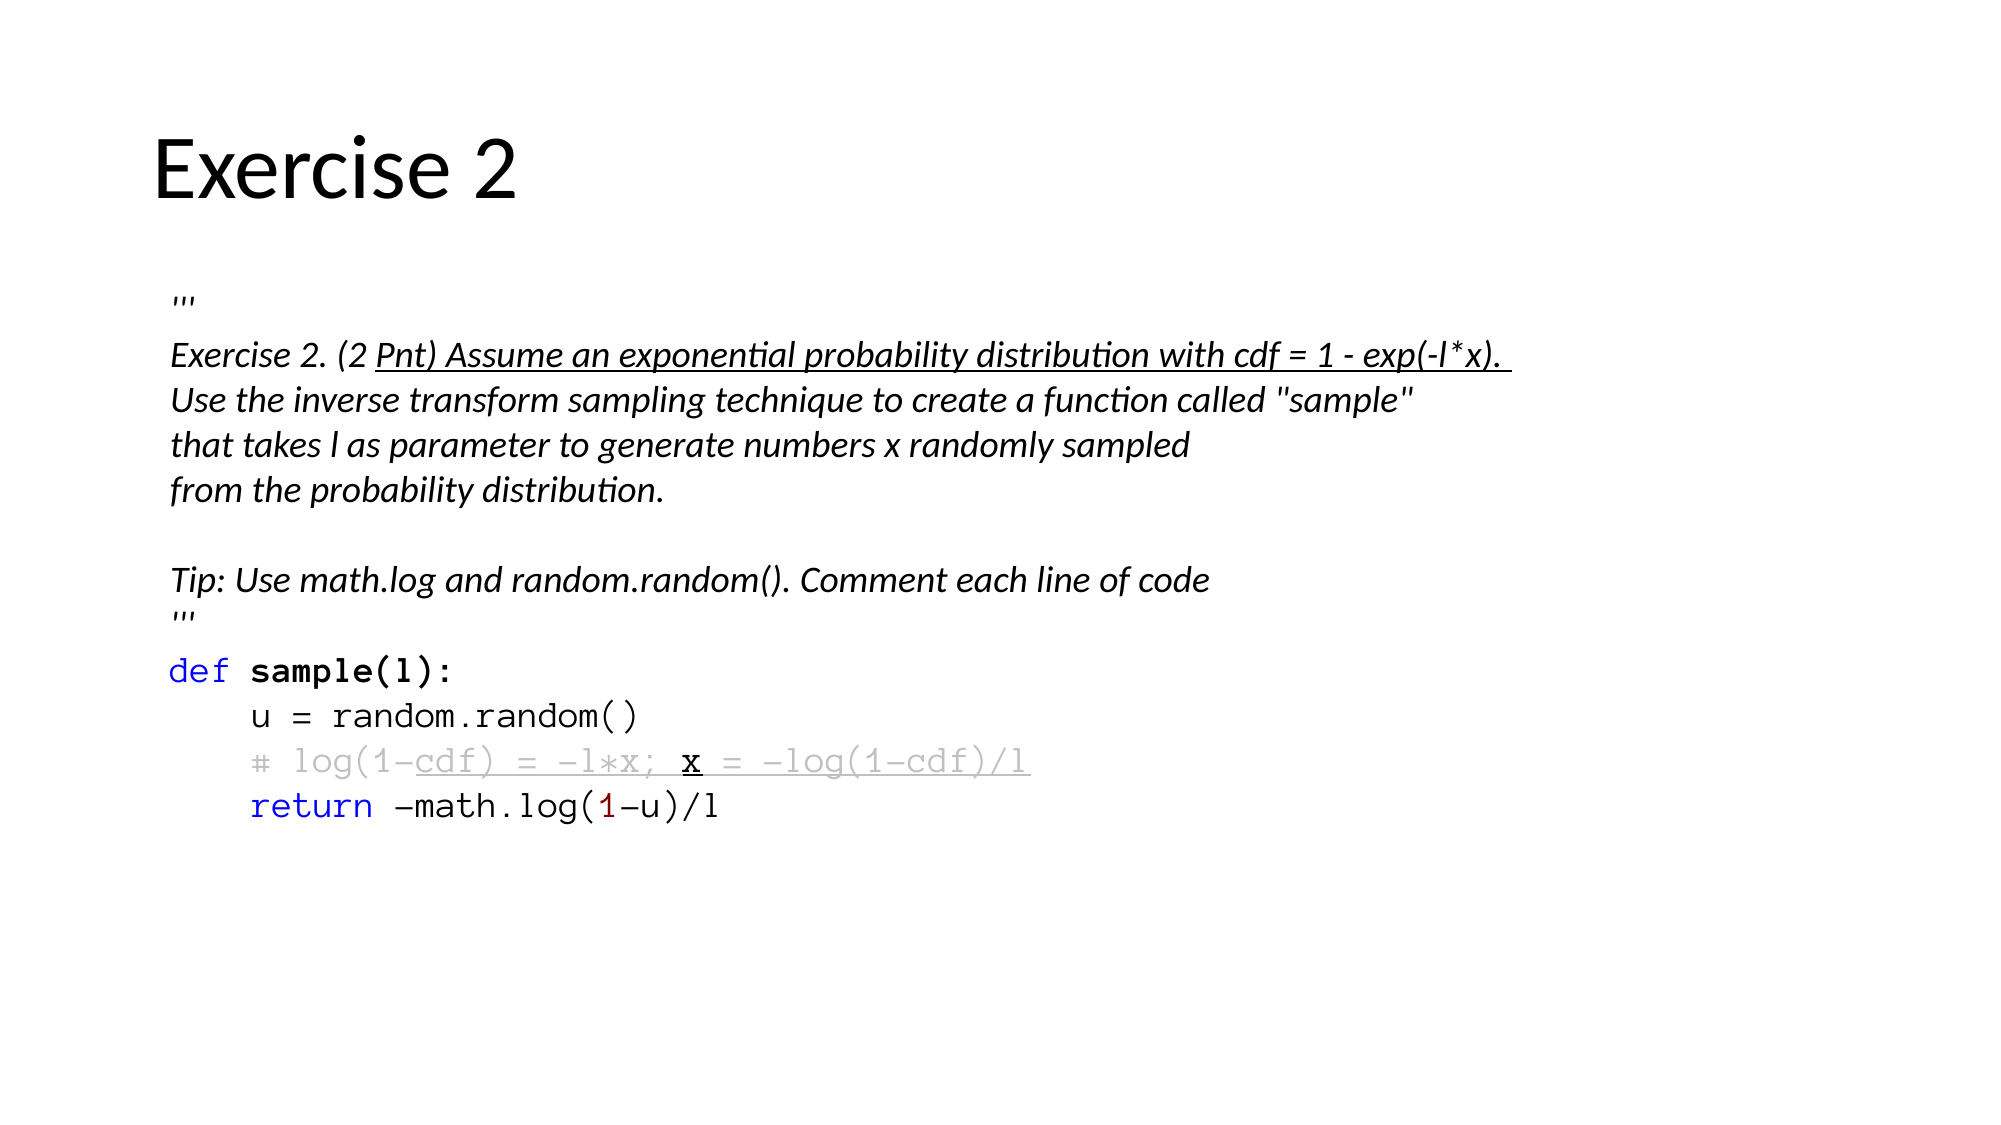

# Exercise 2
'''
Exercise 2. (2 Pnt) Assume an exponential probability distribution with cdf = 1 - exp(-l*x).
Use the inverse transform sampling technique to create a function called "sample"
that takes l as parameter to generate numbers x randomly sampled
from the probability distribution.

Tip: Use math.log and random.random(). Comment each line of code
'''
def sample(l):
    u = random.random()
    # log(1-cdf) = -l*x; x = -log(1-cdf)/l
    return -math.log(1-u)/l